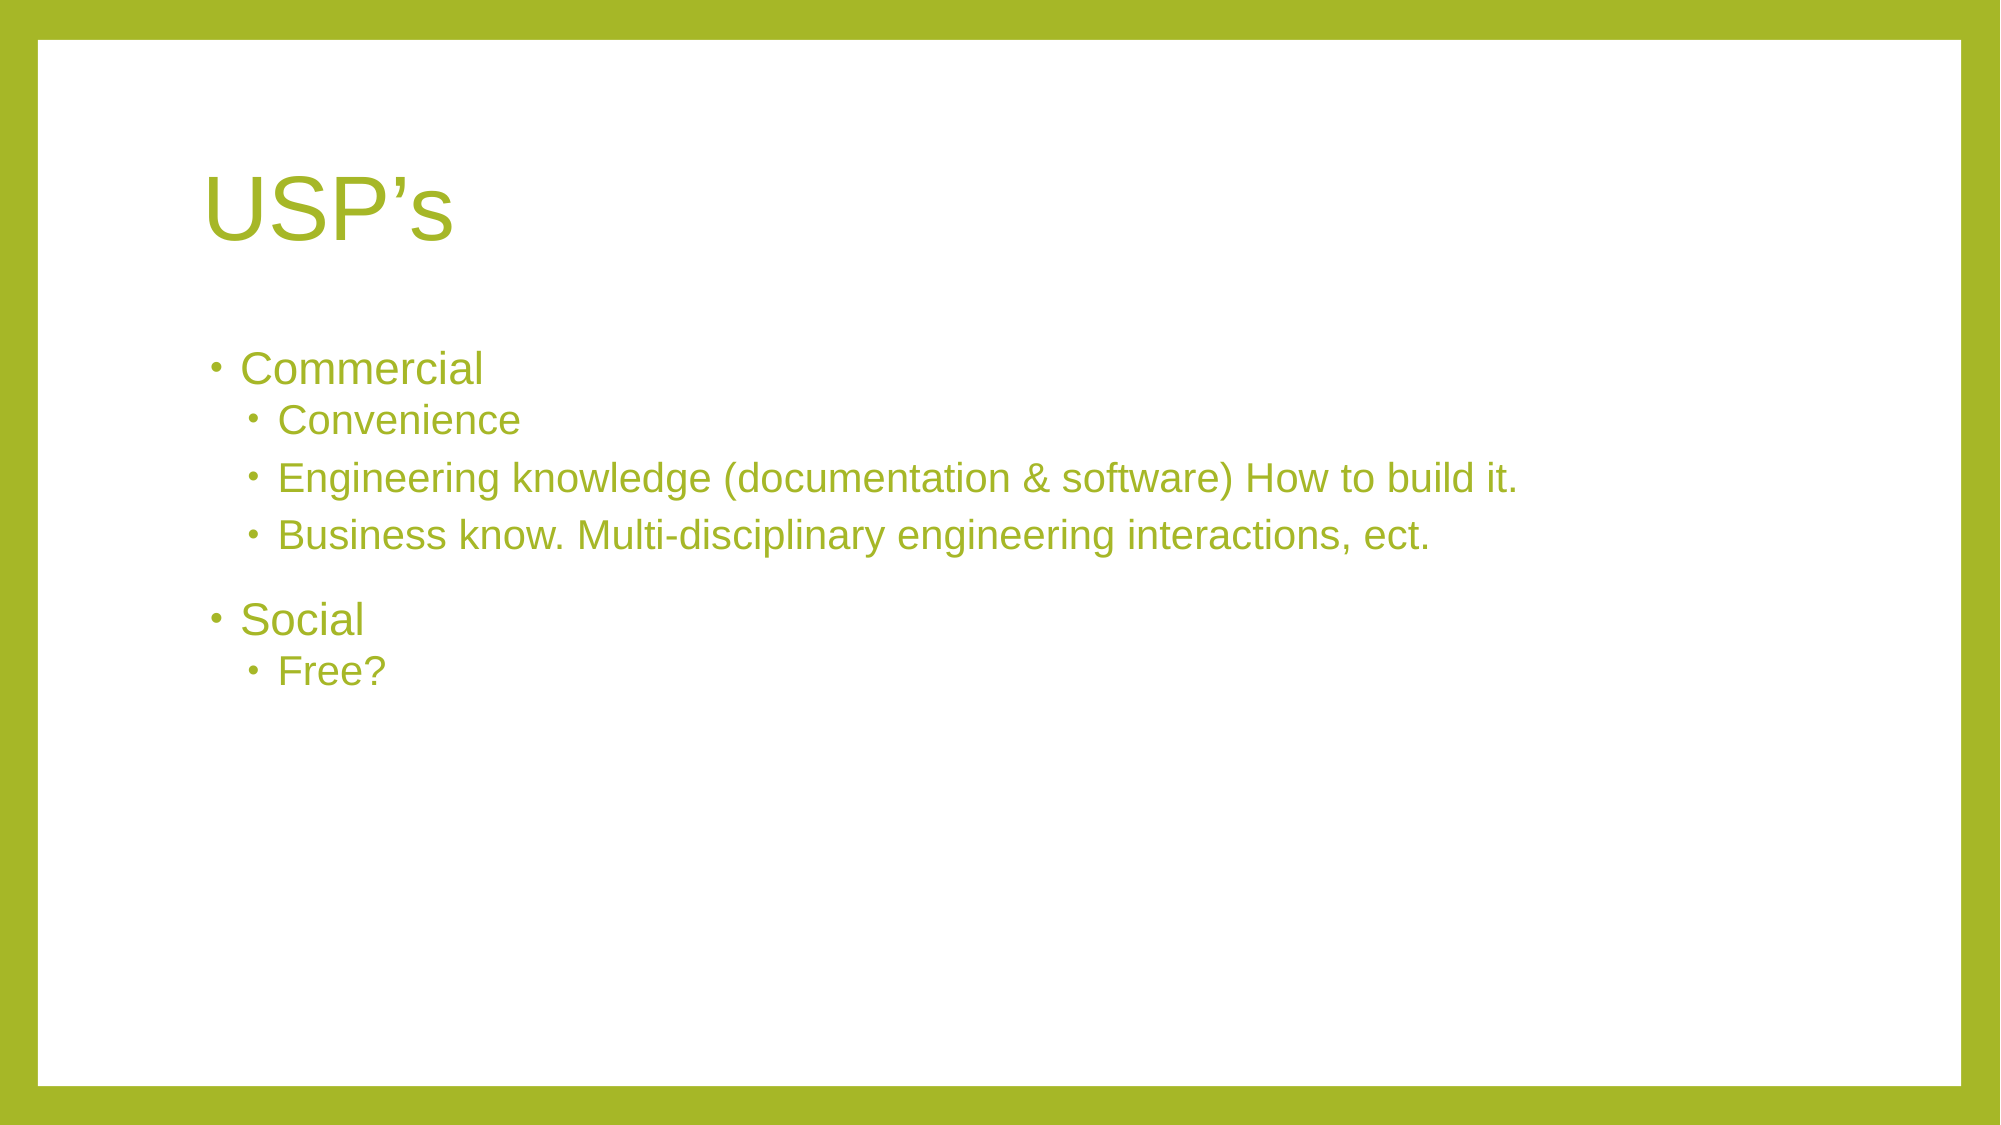

# USP’s
Commercial
Convenience
Engineering knowledge (documentation & software) How to build it.
Business know. Multi-disciplinary engineering interactions, ect.
Social
Free?